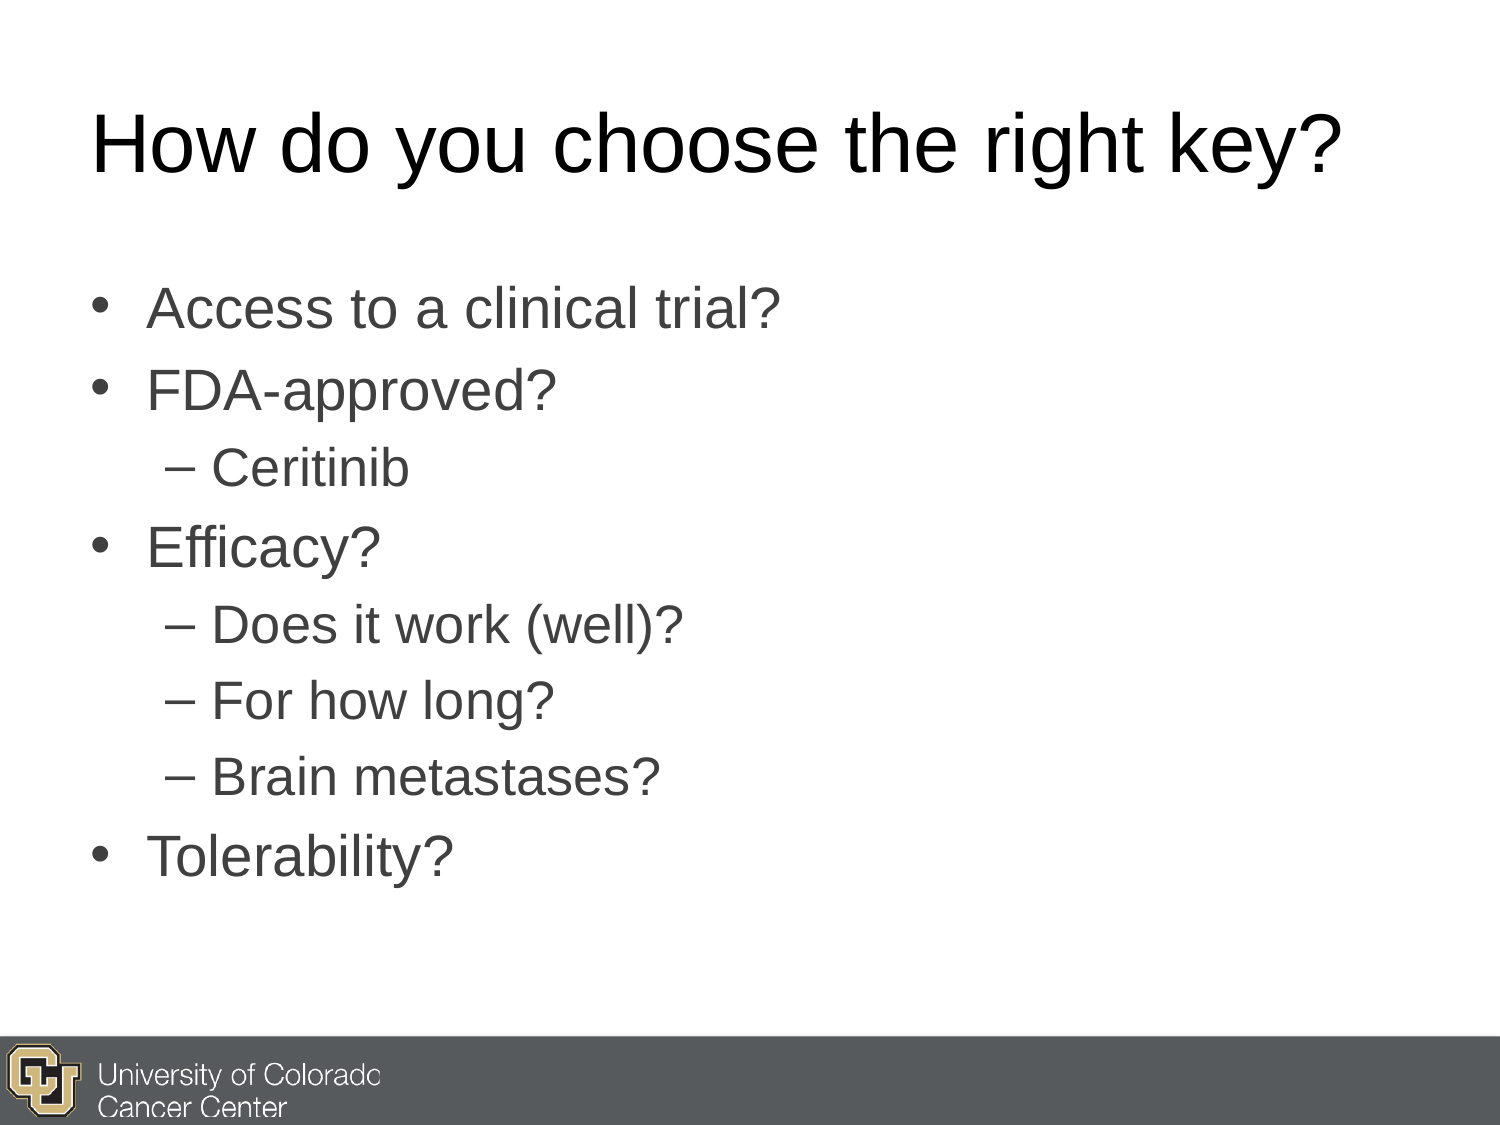

# How do you choose the right key?
Access to a clinical trial?
FDA-approved?
Ceritinib
Efficacy?
Does it work (well)?
For how long?
Brain metastases?
Tolerability?